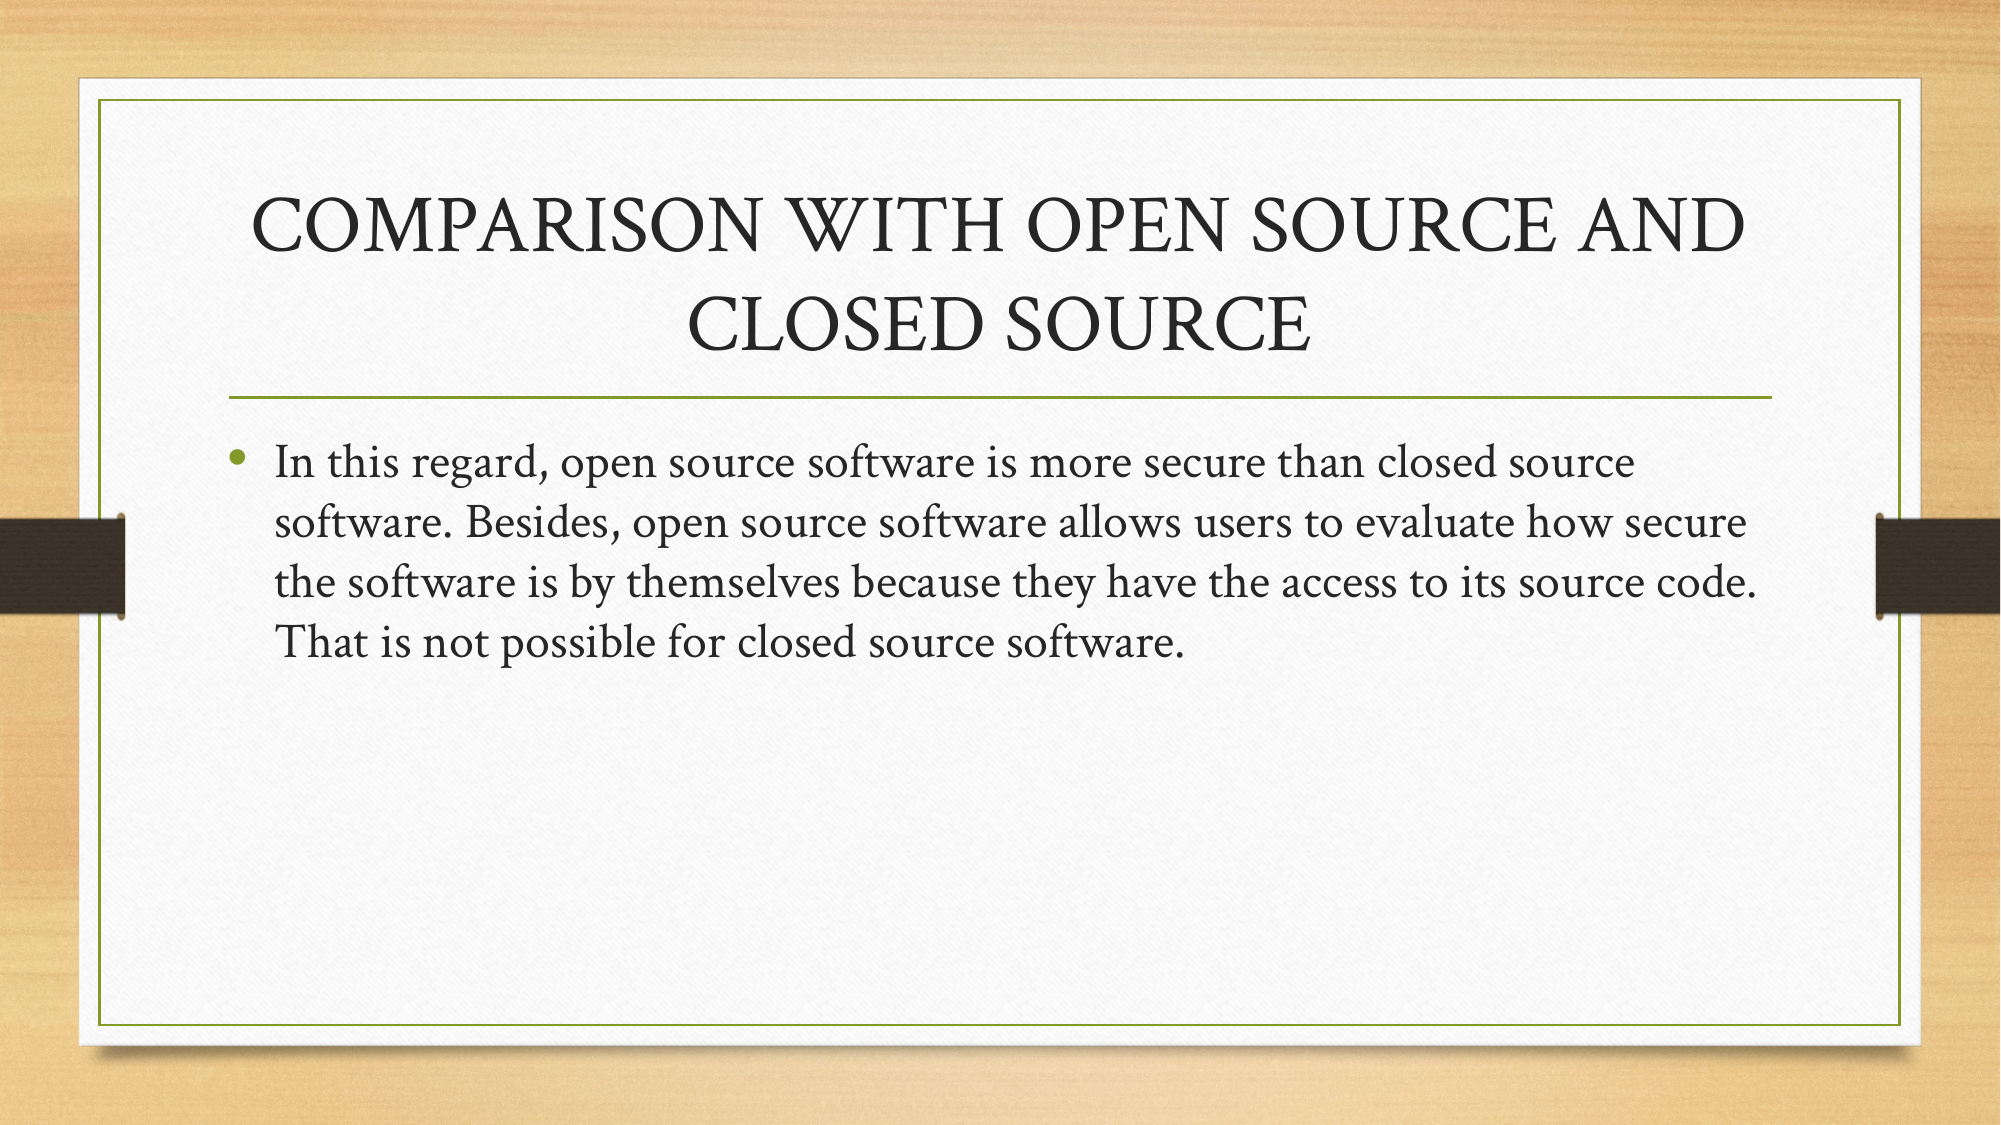

# COMPARISON WITH OPEN SOURCE AND CLOSED SOURCE
In this regard, open source software is more secure than closed source software. Besides, open source software allows users to evaluate how secure the software is by themselves because they have the access to its source code. That is not possible for closed source software.